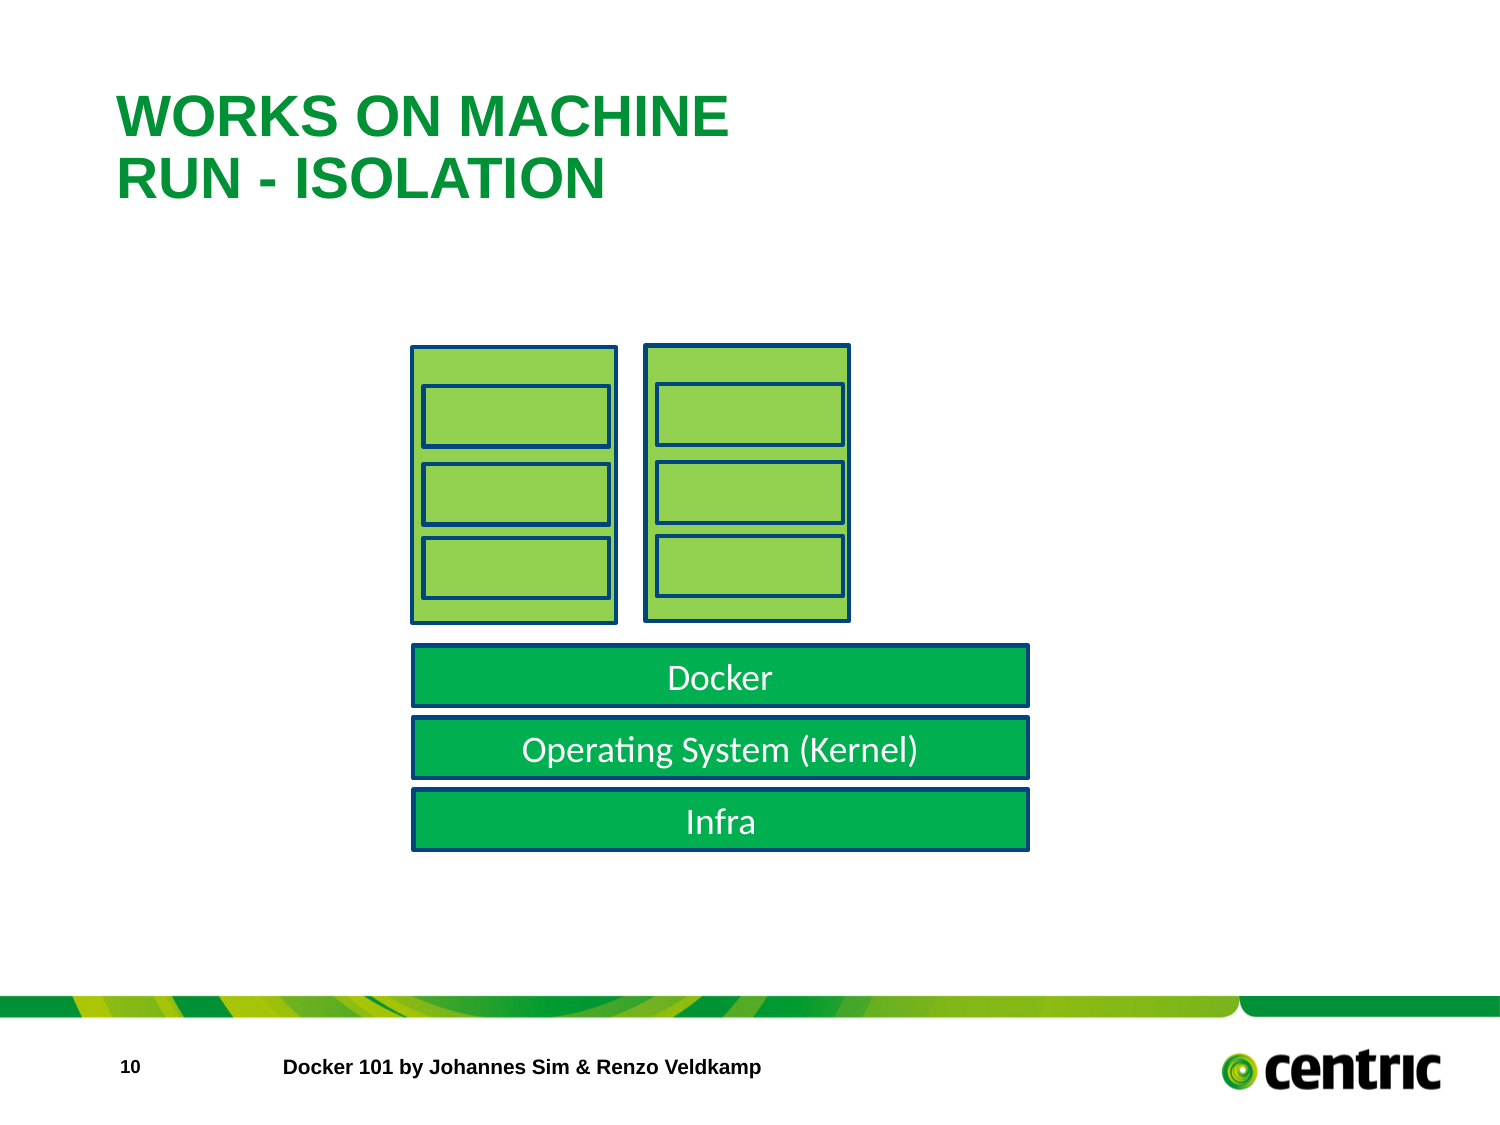

# WORKS ON MacHINE RUN - ISOLATION

Applicatie
Applicatie
JAVA 7
JAVA 7
BINS/LIBS
BINS/LIBS
Docker
Operating System (Kernel)
Infra
10ATION
Docker 101 by Johannes Sim & Renzo Veldkamp017